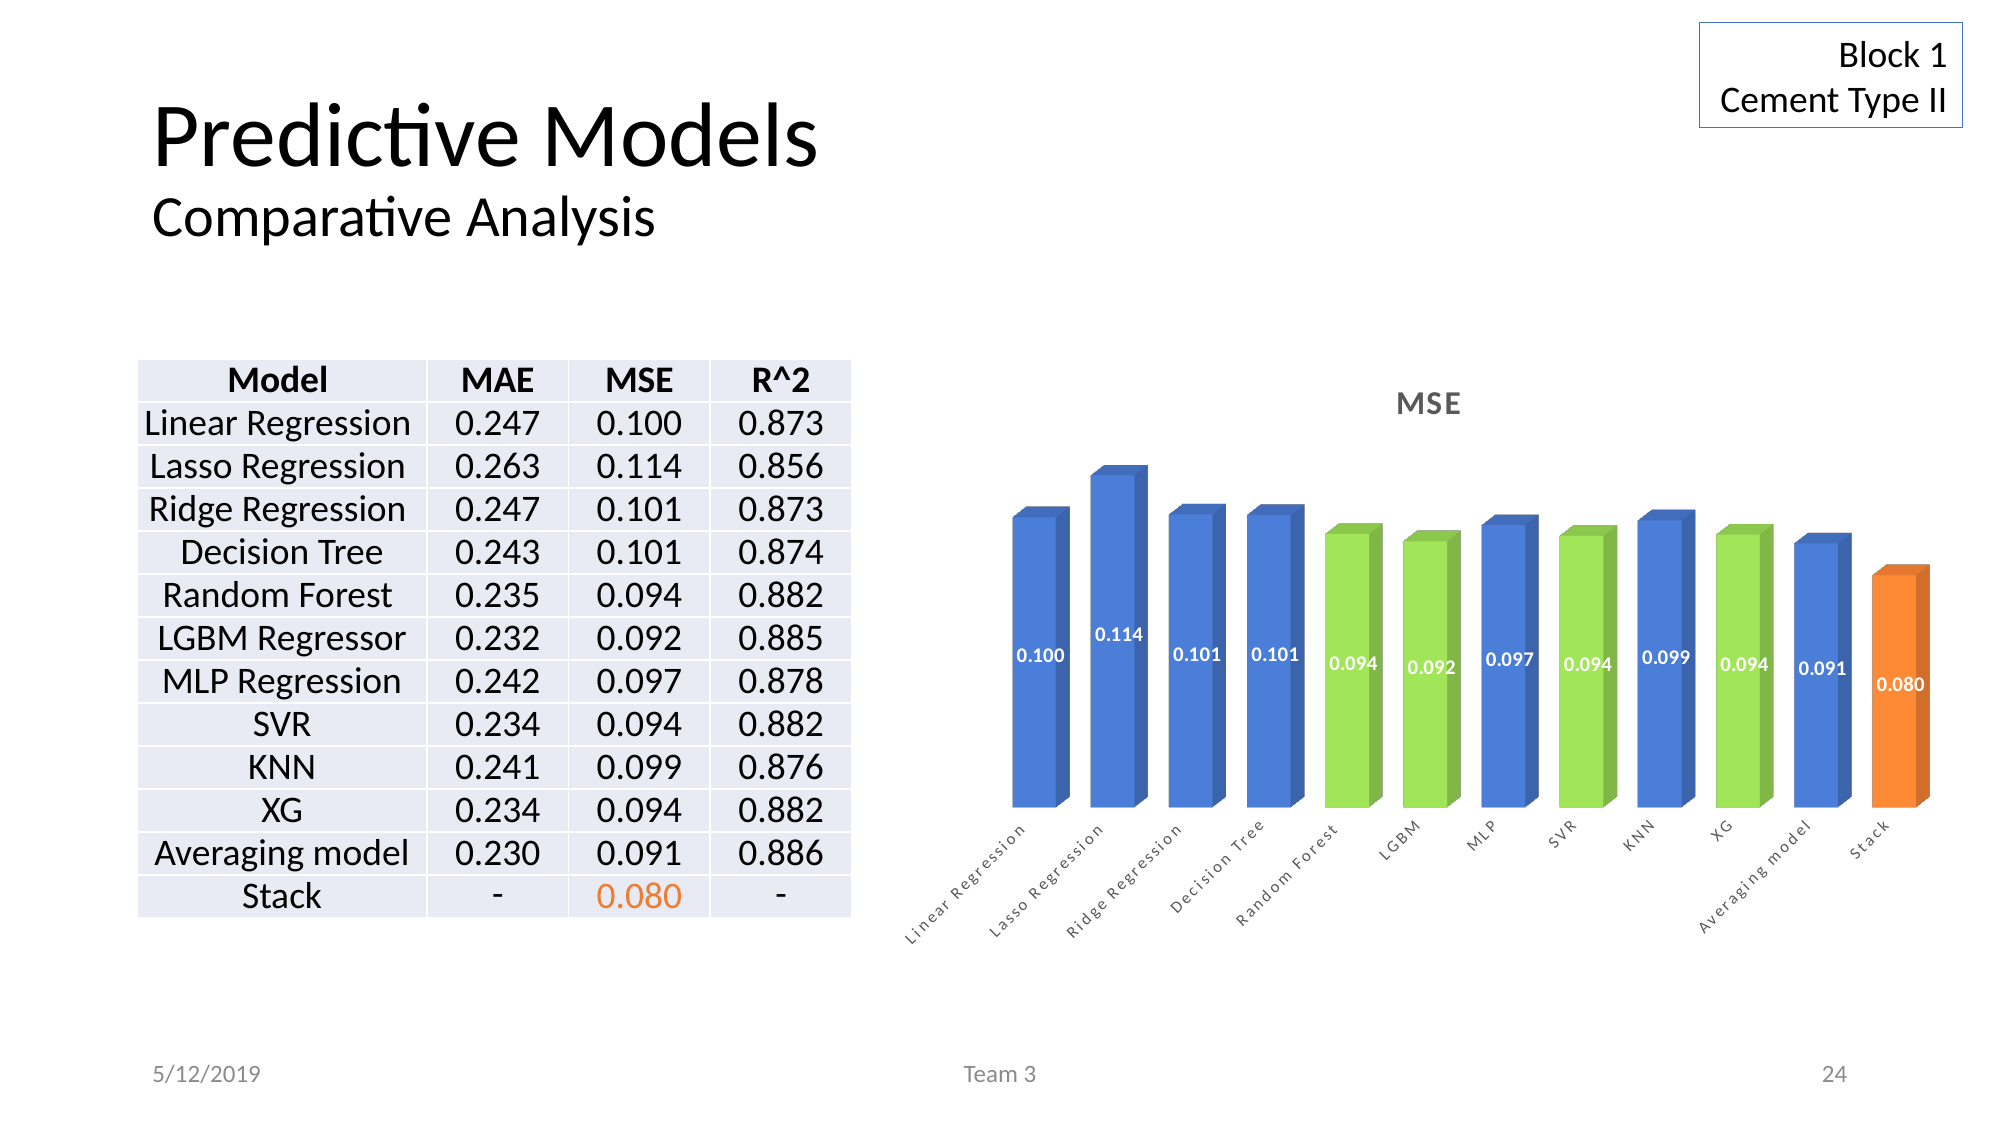

Block 1
Cement Type II
# Predictive Models Comparative Analysis
| Model | MAE | MSE | R^2 |
| --- | --- | --- | --- |
| Linear Regression | 0.247 | 0.100 | 0.873 |
| Lasso Regression | 0.263 | 0.114 | 0.856 |
| Ridge Regression | 0.247 | 0.101 | 0.873 |
| Decision Tree | 0.243 | 0.101 | 0.874 |
| Random Forest | 0.235 | 0.094 | 0.882 |
| LGBM Regressor | 0.232 | 0.092 | 0.885 |
| MLP Regression | 0.242 | 0.097 | 0.878 |
| SVR | 0.234 | 0.094 | 0.882 |
| KNN | 0.241 | 0.099 | 0.876 |
| XG | 0.234 | 0.094 | 0.882 |
| Averaging model | 0.230 | 0.091 | 0.886 |
| Stack | - | 0.080 | - |

[unsupported chart]

5/12/2019
Team 3
24